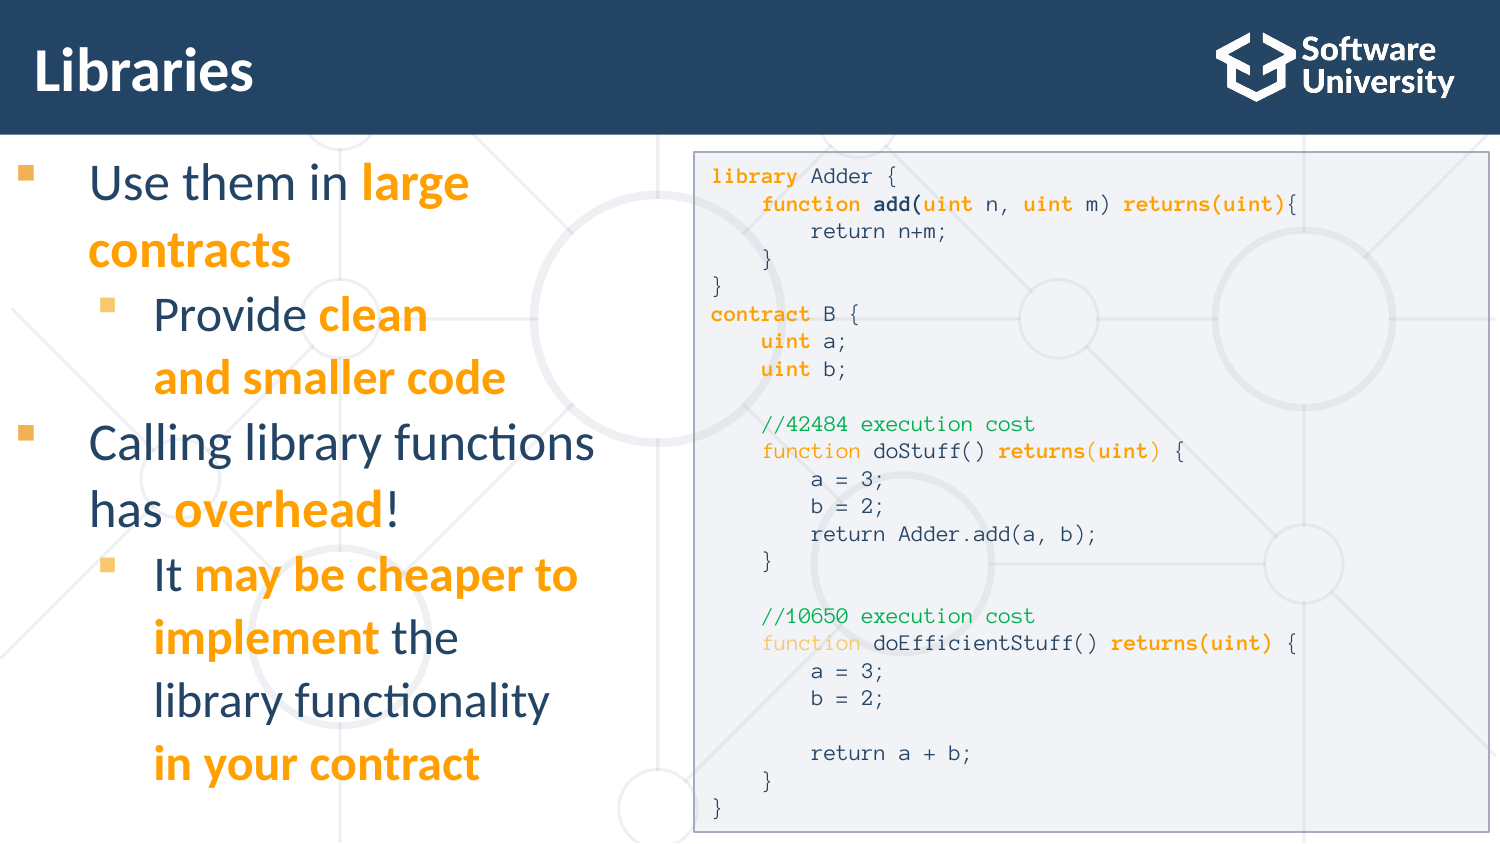

# Libraries
Use them in large
contracts
Provide clean
and smaller code
Calling library functions has overhead!
It may be cheaper to implement the
library functionality
in your contract
library Adder {
    function add(uint n, uint m) returns(uint){
        return n+m;
    }
}
contract B {
    uint a;
    uint b;

    //42484 execution cost
    function doStuff() returns(uint) {
        a = 3;
        b = 2;
        return Adder.add(a, b);
    }

    //10650 execution cost
    function doEfficientStuff() returns(uint) {
        a = 3;
        b = 2;

        return a + b;
    }
}